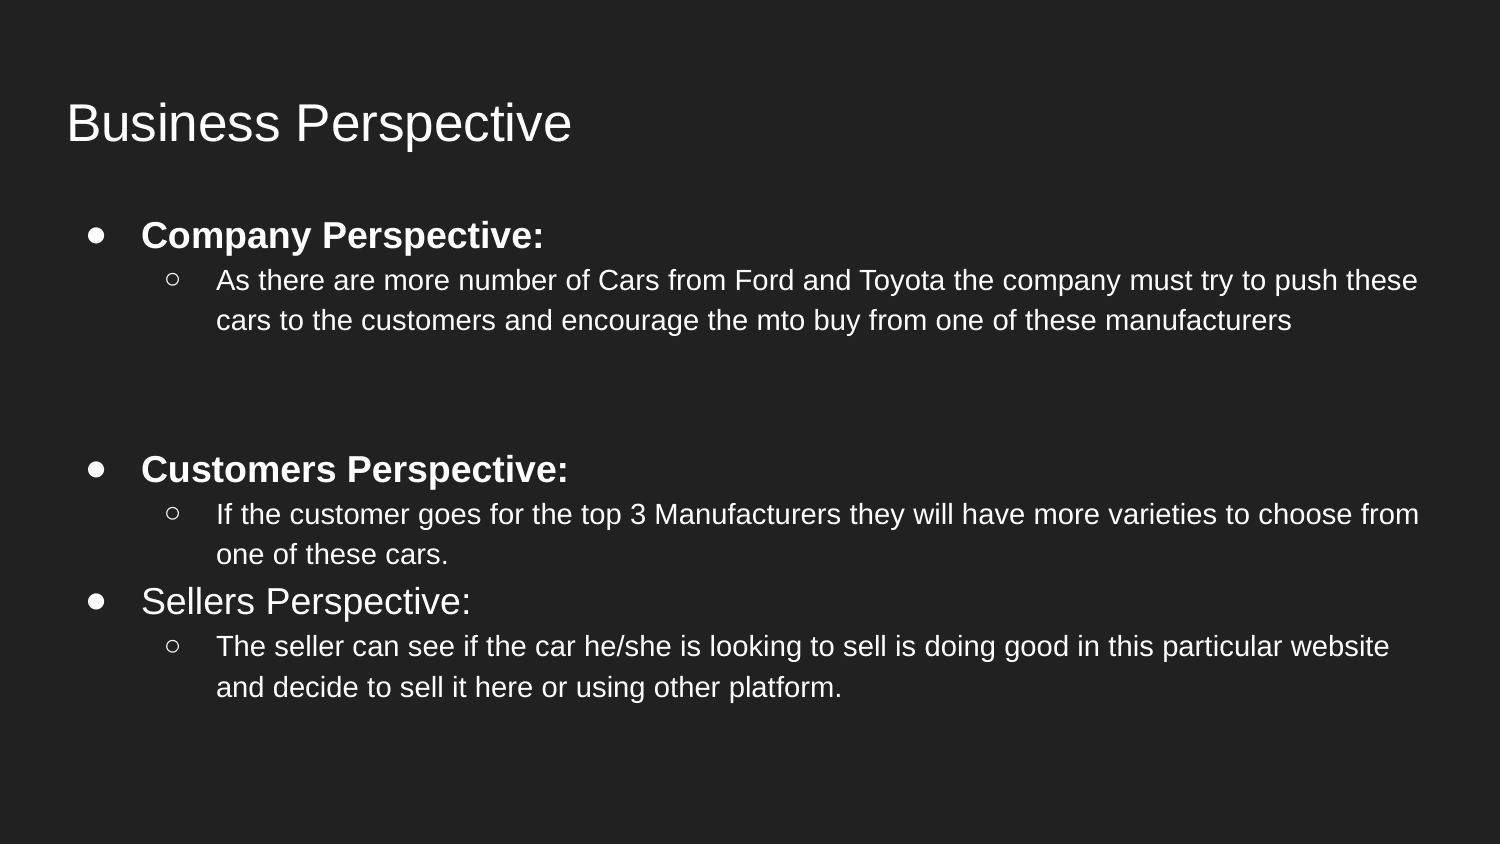

# Business Perspective
Company Perspective:
As there are more number of Cars from Ford and Toyota the company must try to push these cars to the customers and encourage the mto buy from one of these manufacturers

Customers Perspective:
If the customer goes for the top 3 Manufacturers they will have more varieties to choose from one of these cars.
Sellers Perspective:
The seller can see if the car he/she is looking to sell is doing good in this particular website and decide to sell it here or using other platform.